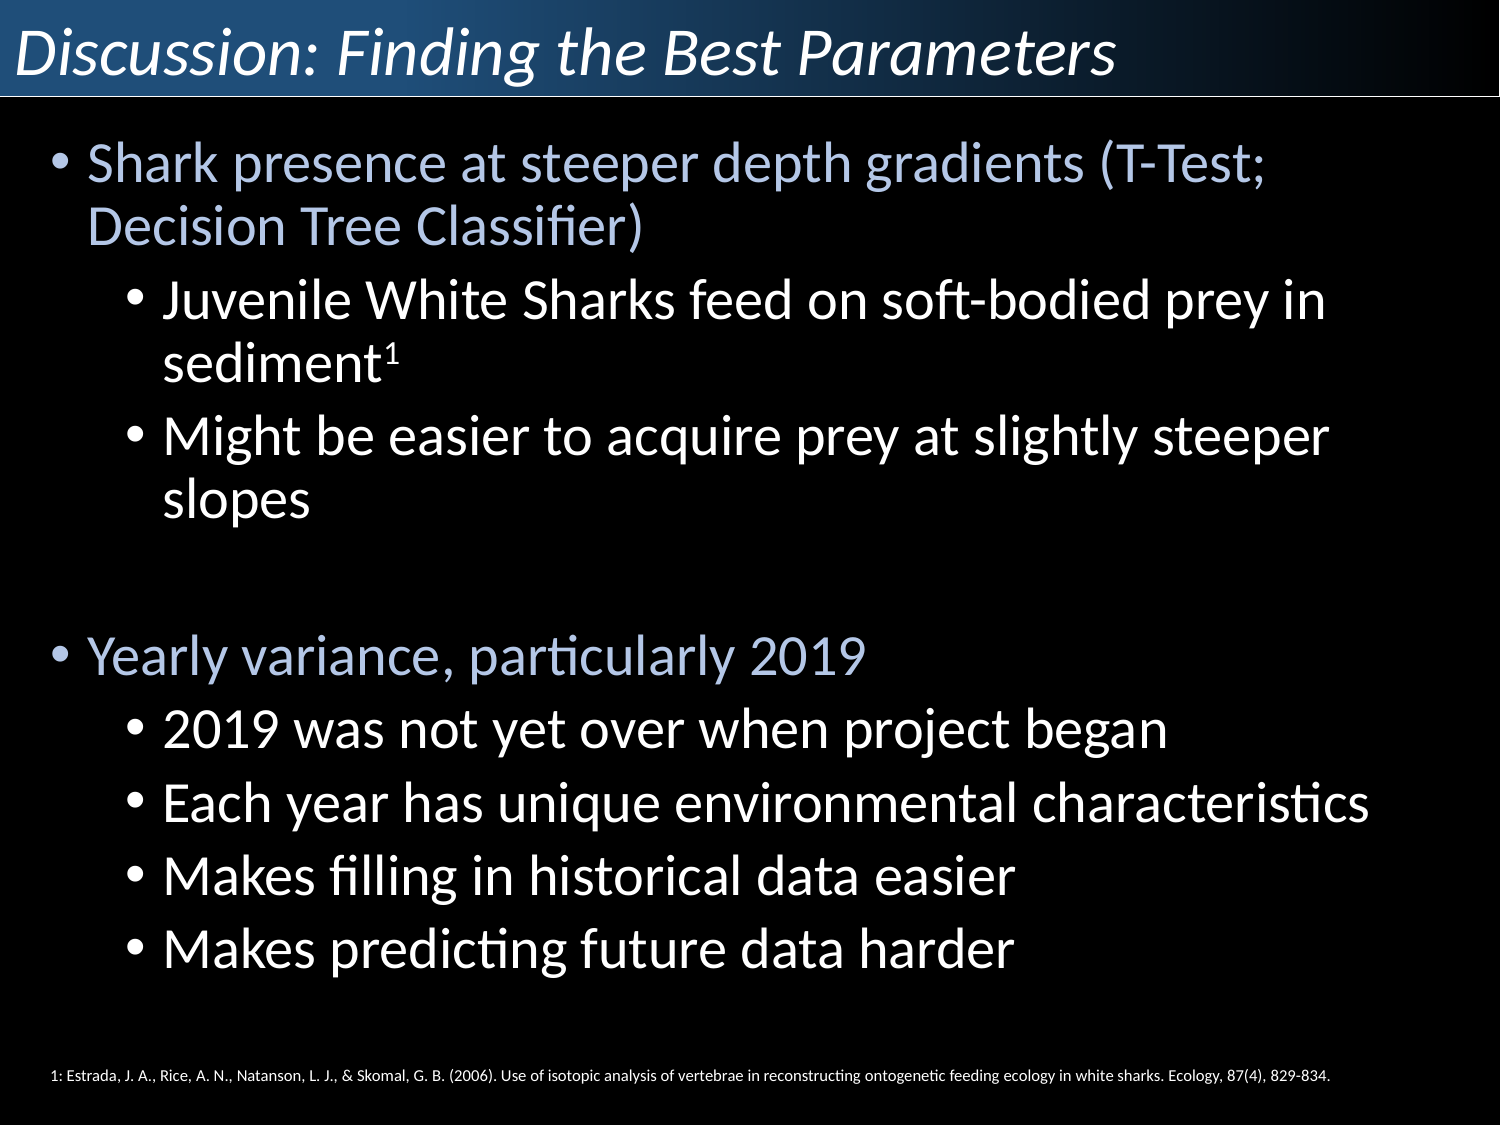

Discussion: Finding the Best Parameters
Shark presence at steeper depth gradients (T-Test; Decision Tree Classifier)
Juvenile White Sharks feed on soft-bodied prey in sediment1
Might be easier to acquire prey at slightly steeper slopes

Yearly variance, particularly 2019
2019 was not yet over when project began
Each year has unique environmental characteristics
Makes filling in historical data easier
Makes predicting future data harder

1: Estrada, J. A., Rice, A. N., Natanson, L. J., & Skomal, G. B. (2006). Use of isotopic analysis of vertebrae in reconstructing ontogenetic feeding ecology in white sharks. Ecology, 87(4), 829-834.